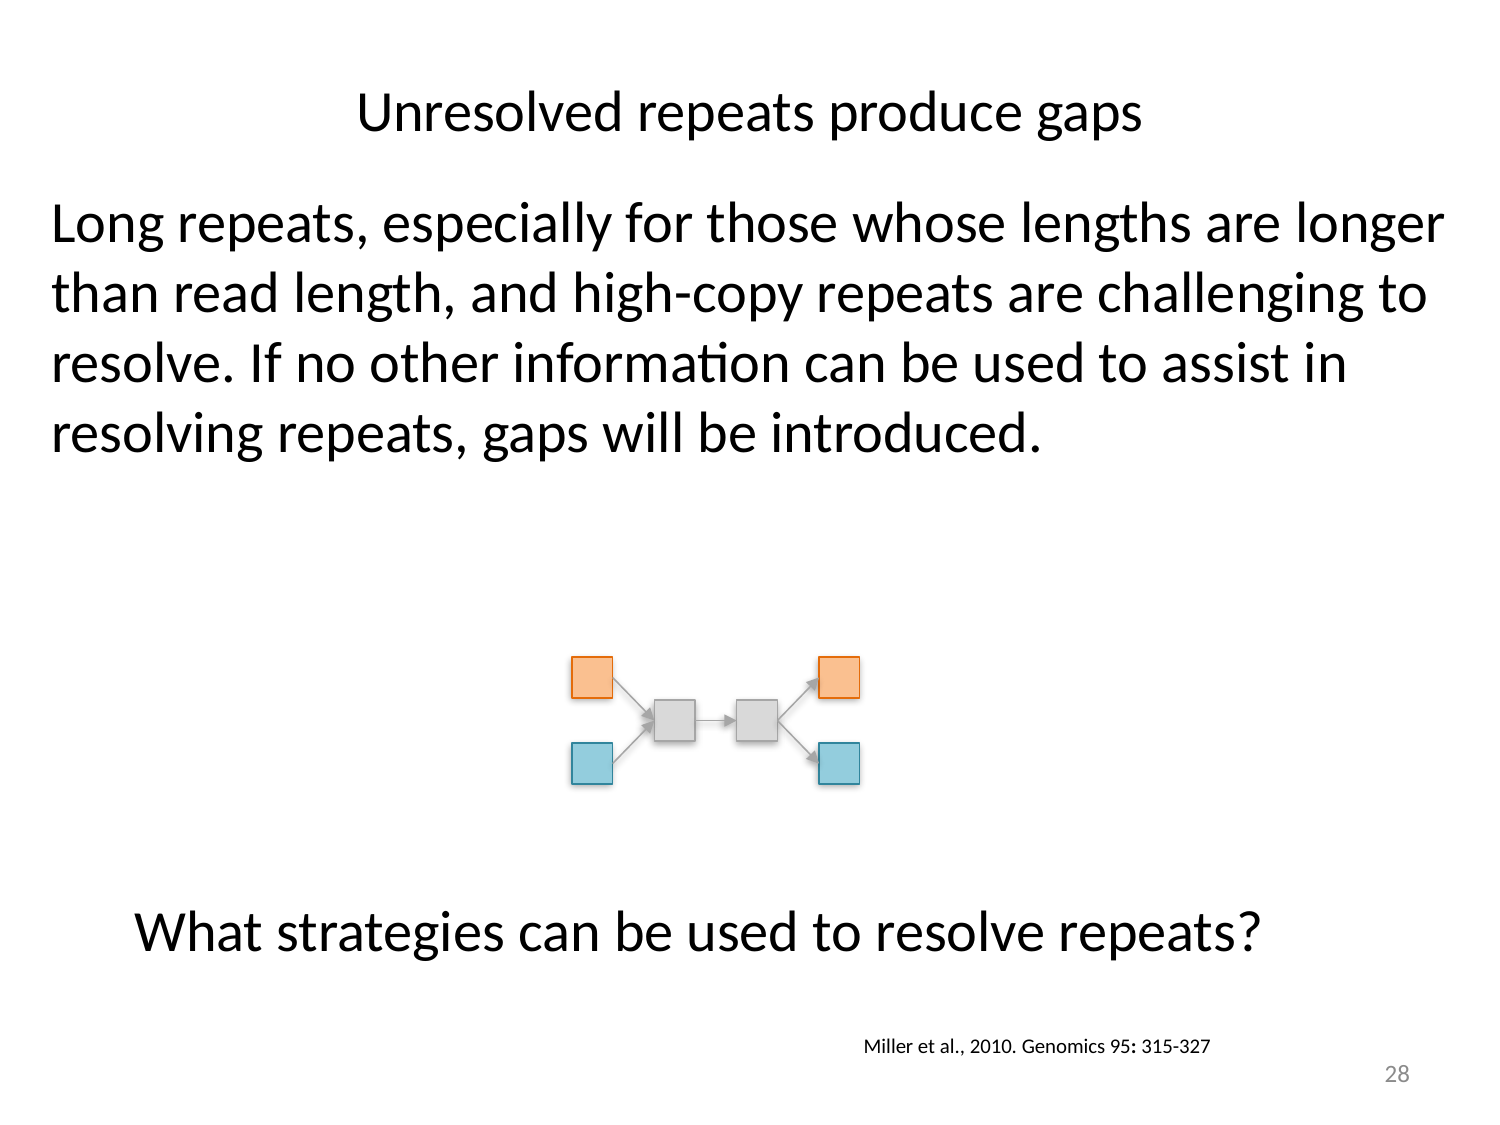

# Unresolved repeats produce gaps
Long repeats, especially for those whose lengths are longer than read length, and high-copy repeats are challenging to resolve. If no other information can be used to assist in resolving repeats, gaps will be introduced.

What strategies can be used to resolve repeats?
Miller et al., 2010. Genomics 95: 315-327
28